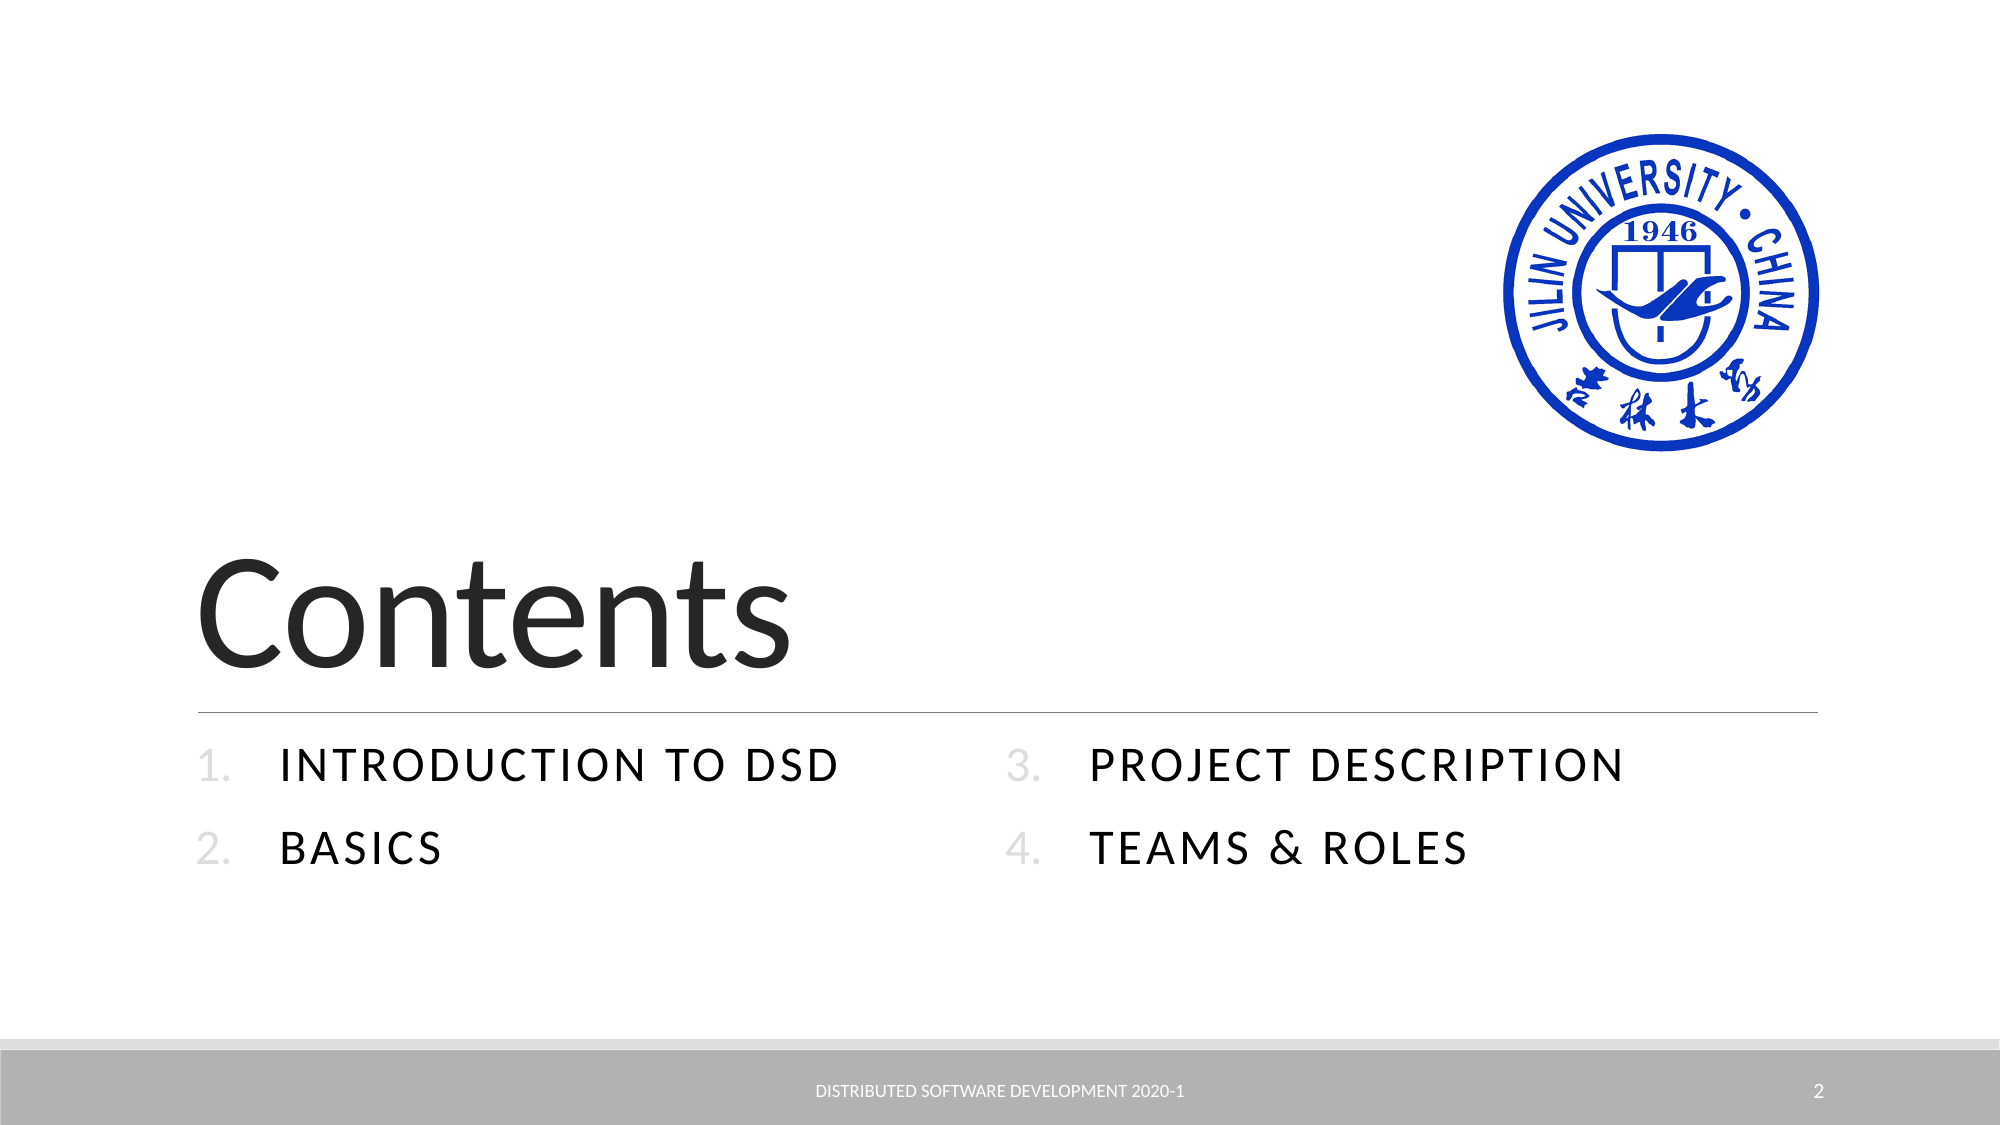

# Contents
Introduction to DSD
Basics
Project Description
Teams & Roles
Distributed Software Development 2020-1
2